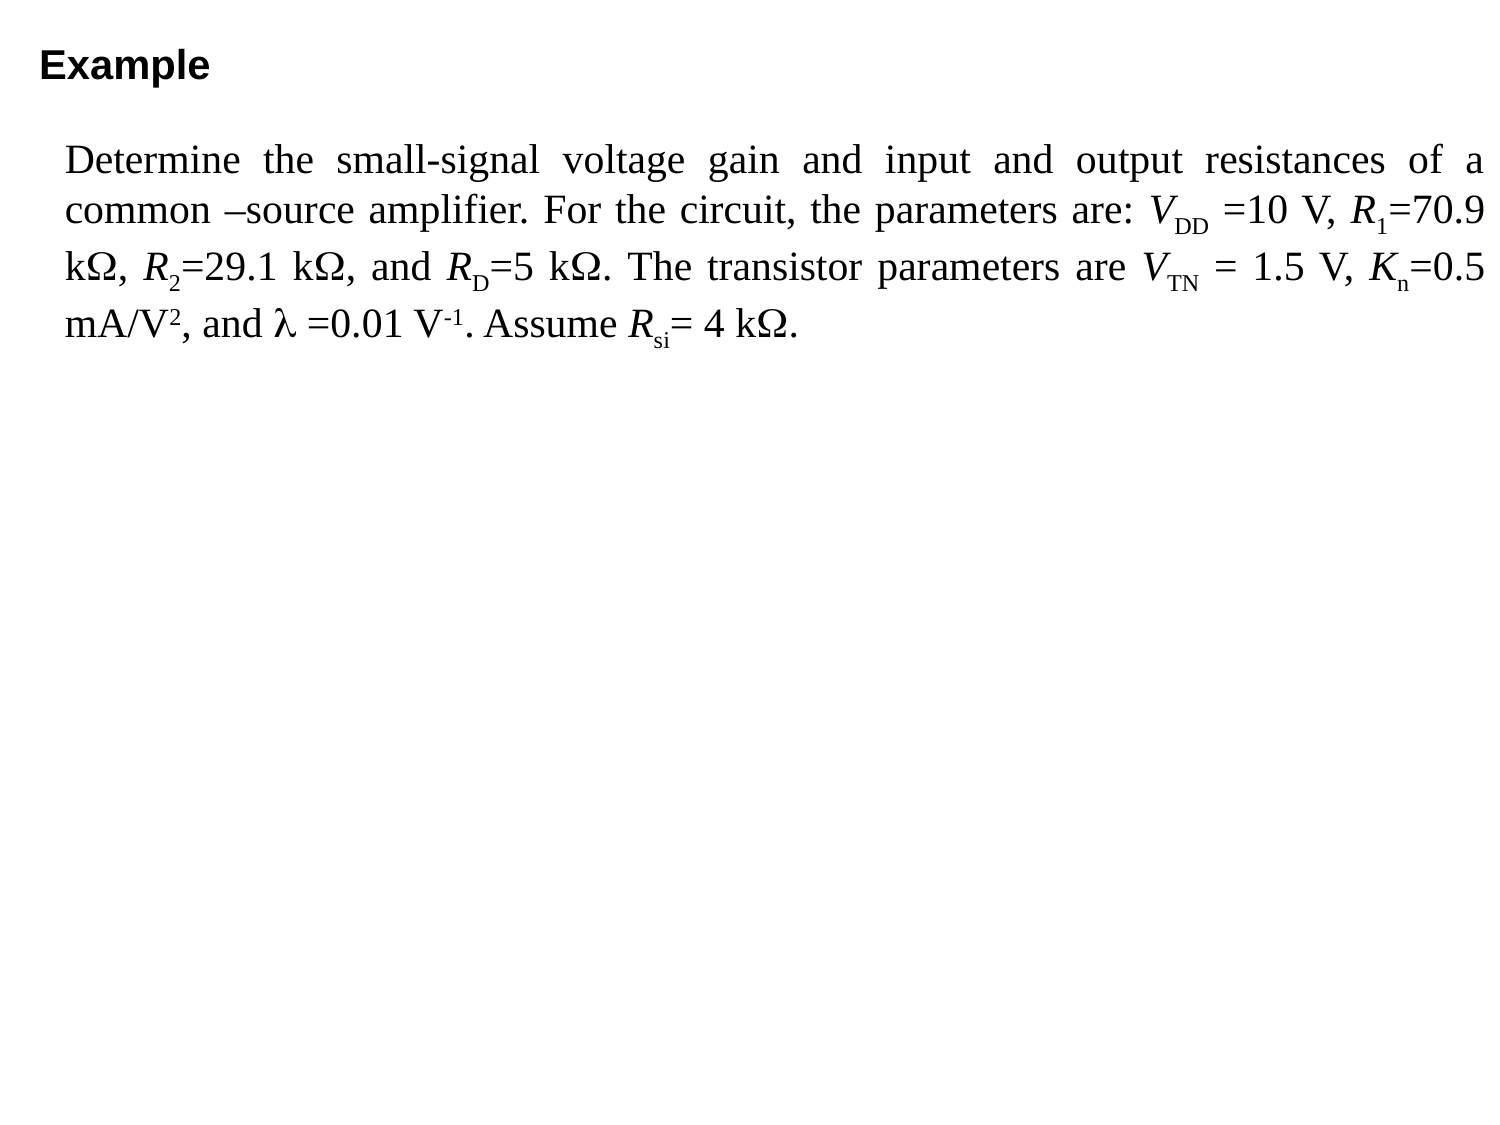

# Example
Determine the small-signal voltage gain and input and output resistances of a common –source amplifier. For the circuit, the parameters are: VDD =10 V, R1=70.9 kΩ, R2=29.1 kΩ, and RD=5 kΩ. The transistor parameters are VTN = 1.5 V, Kn=0.5 mA/V2, and λ =0.01 V-1. Assume Rsi= 4 kΩ.